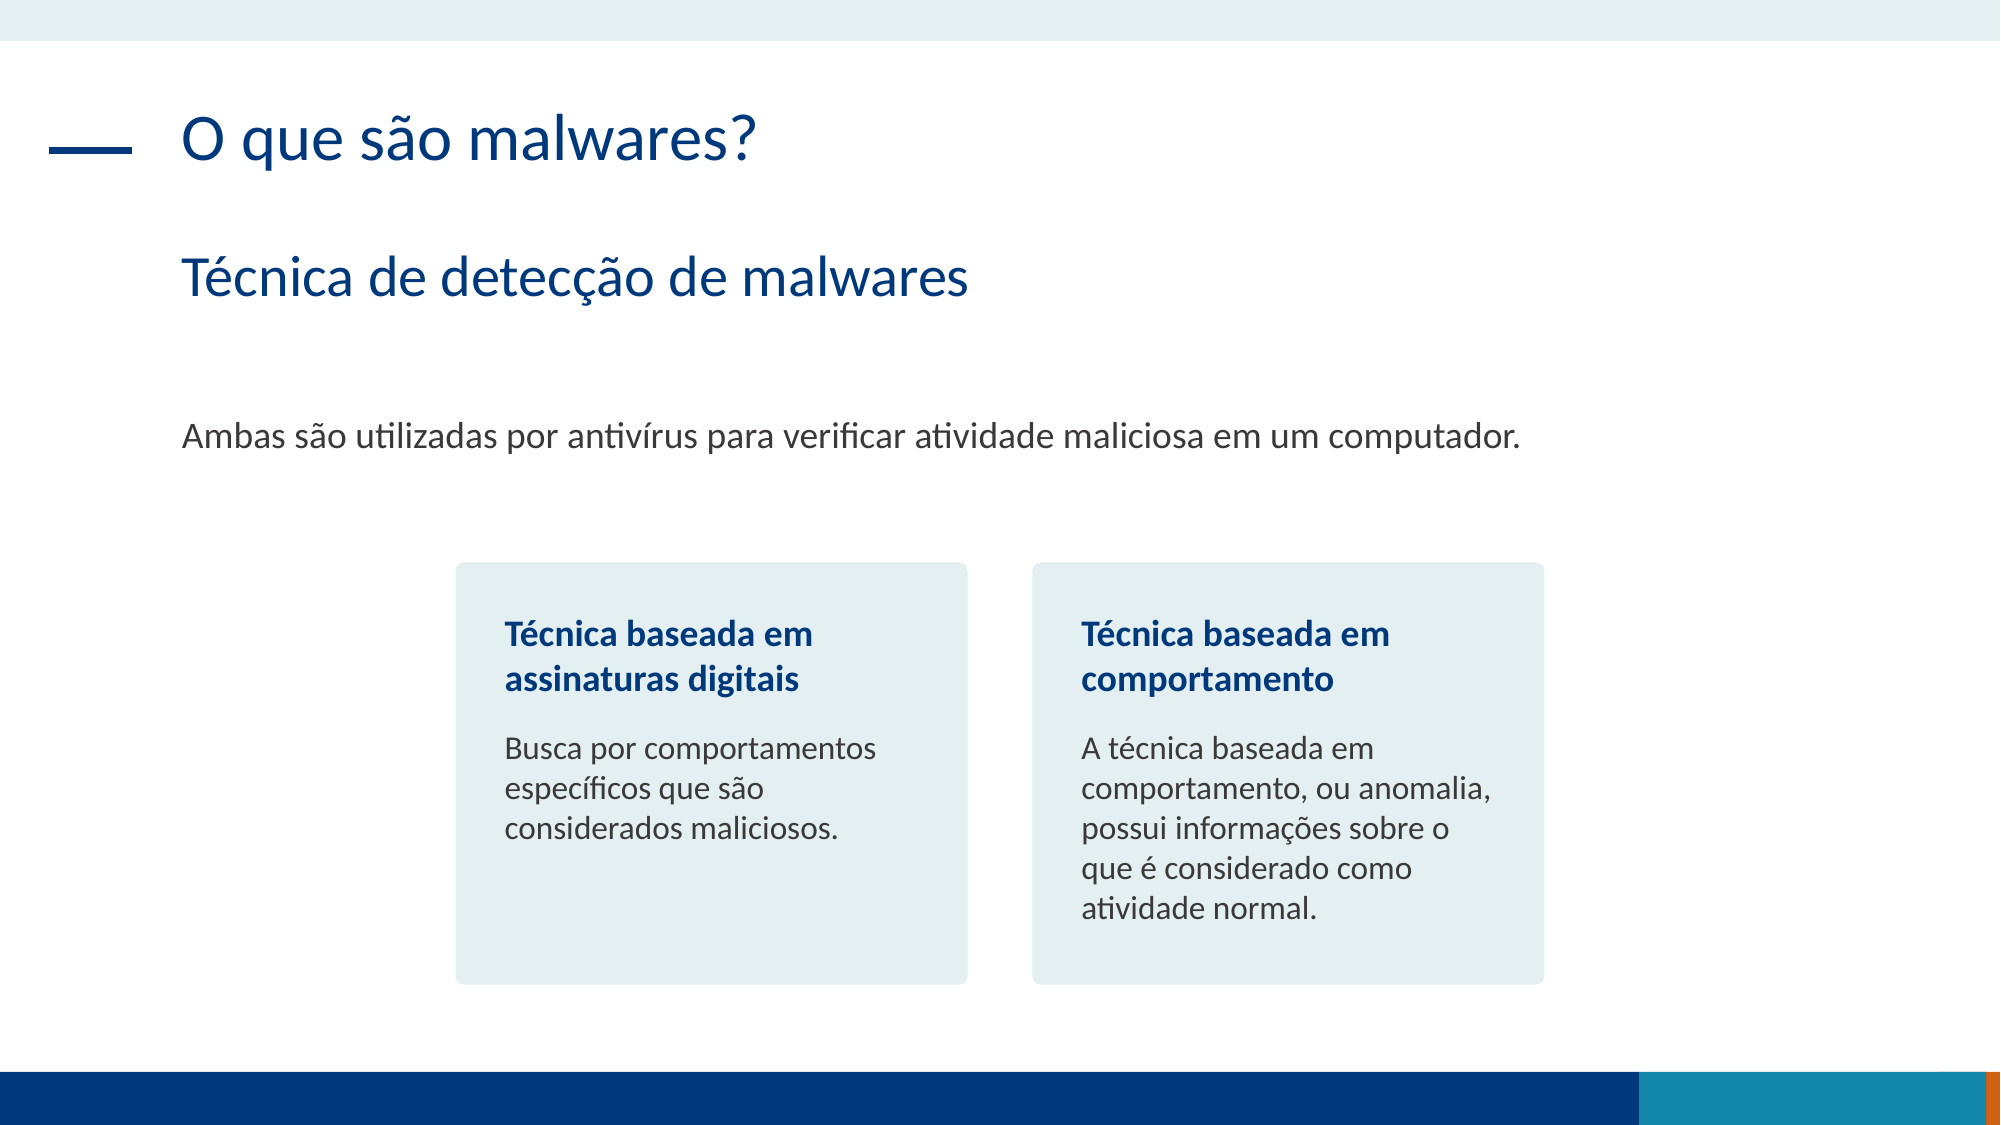

O que são malwares?

Técnica de detecção de malwares
Ambas são utilizadas por antivírus para verificar atividade maliciosa em um computador.

Técnica baseada em assinaturas digitais
Busca por comportamentos específicos que são considerados maliciosos.

Técnica baseada em comportamento
A técnica baseada em comportamento, ou anomalia, possui informações sobre o que é considerado como atividade normal.